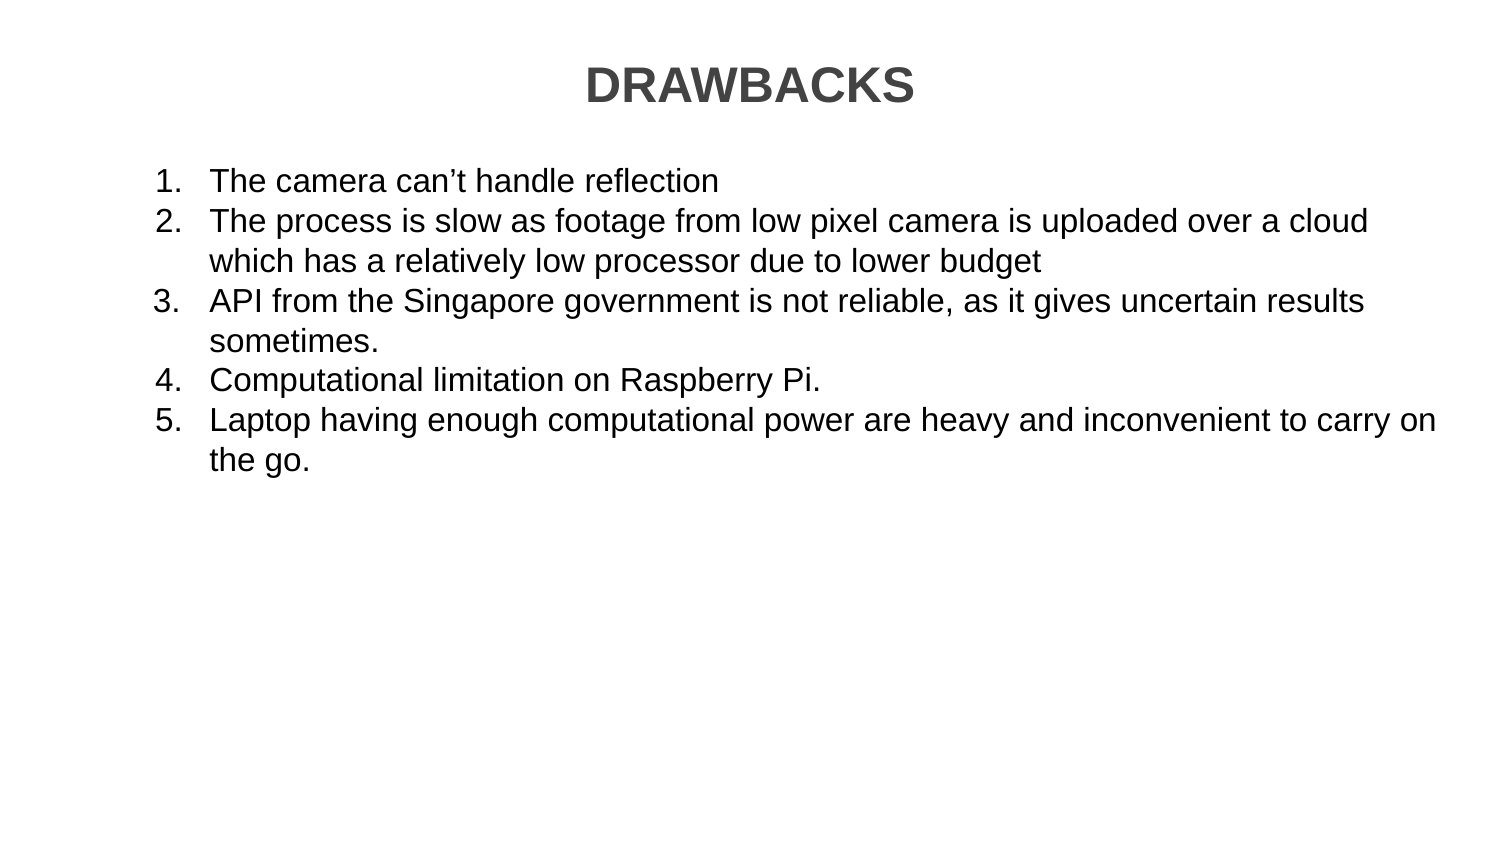

DRAWBACKS

The camera can’t handle reflection
The process is slow as footage from low pixel camera is uploaded over a cloud which has a relatively low processor due to lower budget
API from the Singapore government is not reliable, as it gives uncertain results sometimes.
Computational limitation on Raspberry Pi.
Laptop having enough computational power are heavy and inconvenient to carry on the go.